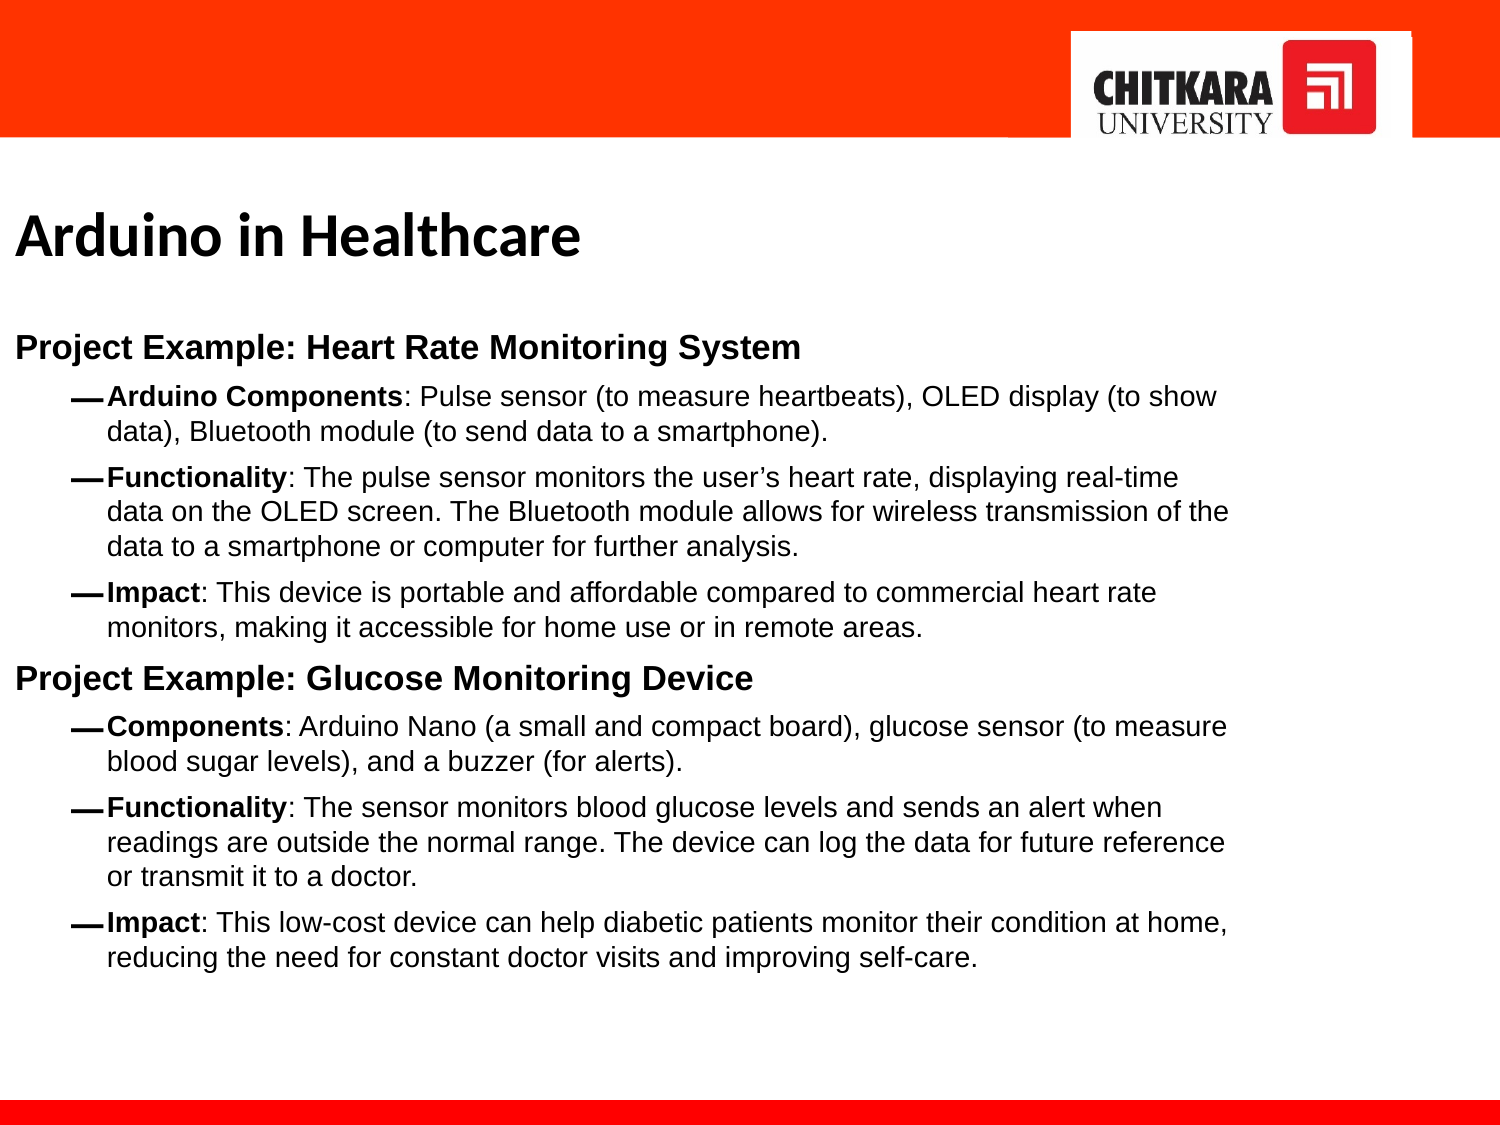

# Arduino in Healthcare
Project Example: Heart Rate Monitoring System
Arduino Components: Pulse sensor (to measure heartbeats), OLED display (to show data), Bluetooth module (to send data to a smartphone).
Functionality: The pulse sensor monitors the user’s heart rate, displaying real-time data on the OLED screen. The Bluetooth module allows for wireless transmission of the data to a smartphone or computer for further analysis.
Impact: This device is portable and affordable compared to commercial heart rate monitors, making it accessible for home use or in remote areas.
Project Example: Glucose Monitoring Device
Components: Arduino Nano (a small and compact board), glucose sensor (to measure blood sugar levels), and a buzzer (for alerts).
Functionality: The sensor monitors blood glucose levels and sends an alert when readings are outside the normal range. The device can log the data for future reference or transmit it to a doctor.
Impact: This low-cost device can help diabetic patients monitor their condition at home, reducing the need for constant doctor visits and improving self-care.